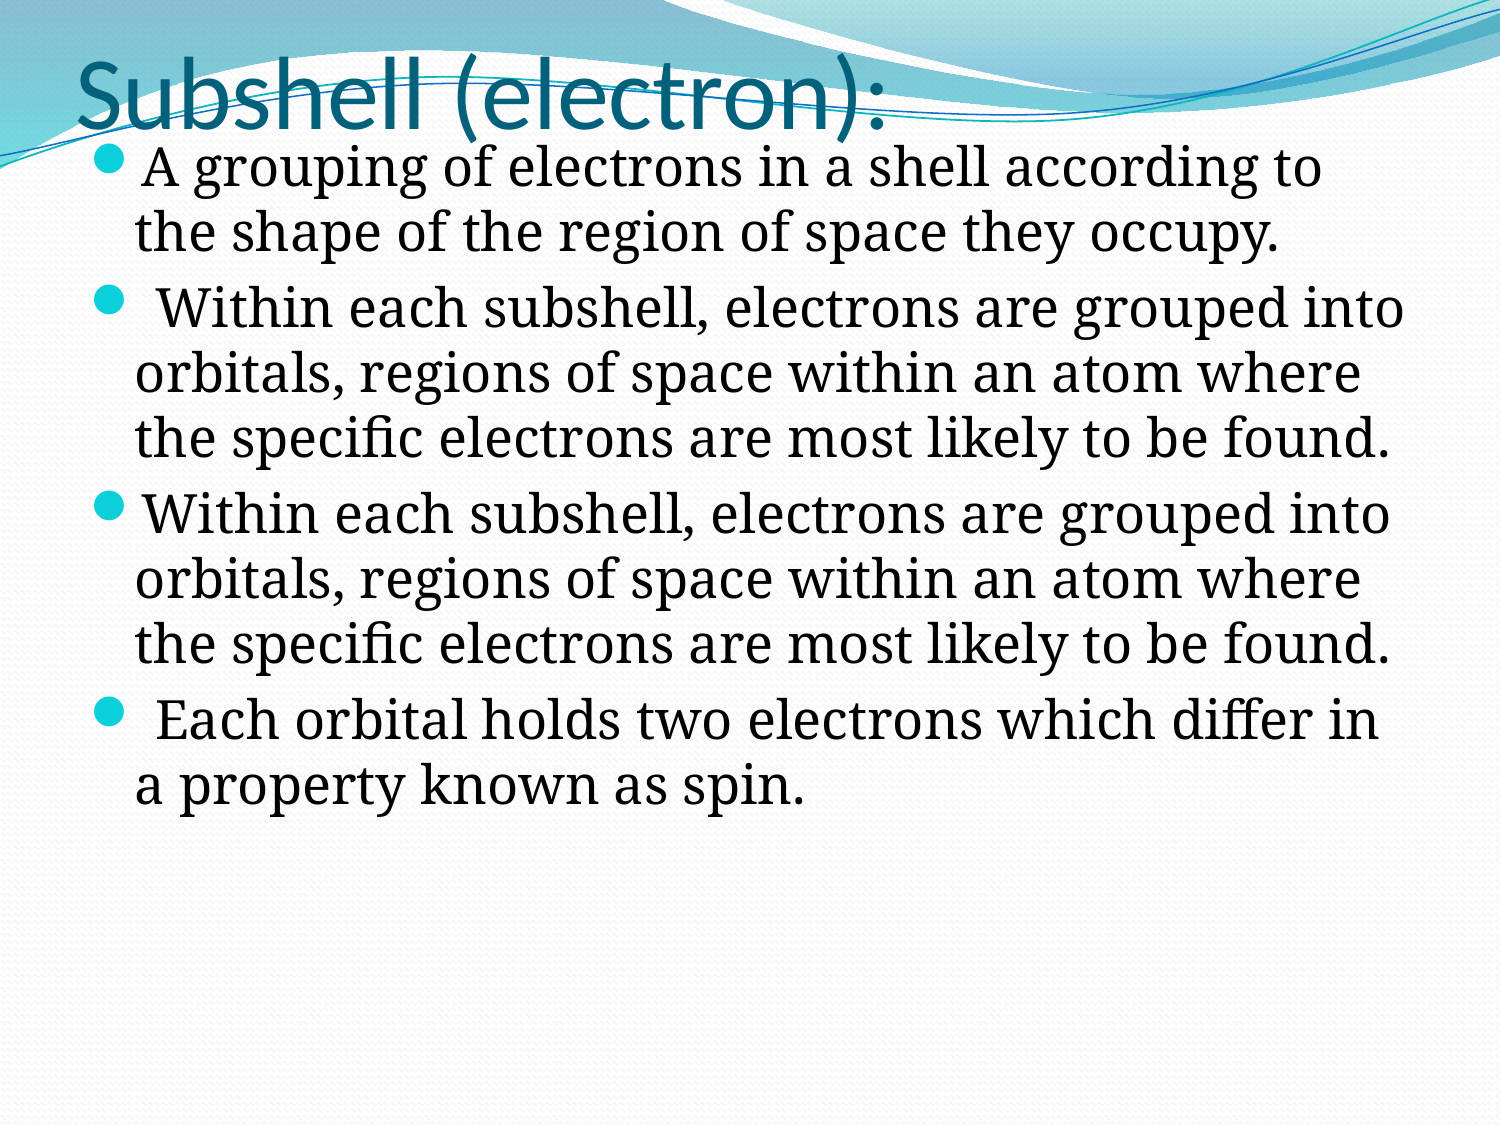

# Subshell (electron):
A grouping of electrons in a shell according to the shape of the region of space they occupy.
 Within each subshell, electrons are grouped into orbitals, regions of space within an atom where the specific electrons are most likely to be found.
Within each subshell, electrons are grouped into orbitals, regions of space within an atom where the specific electrons are most likely to be found.
 Each orbital holds two electrons which differ in a property known as spin.